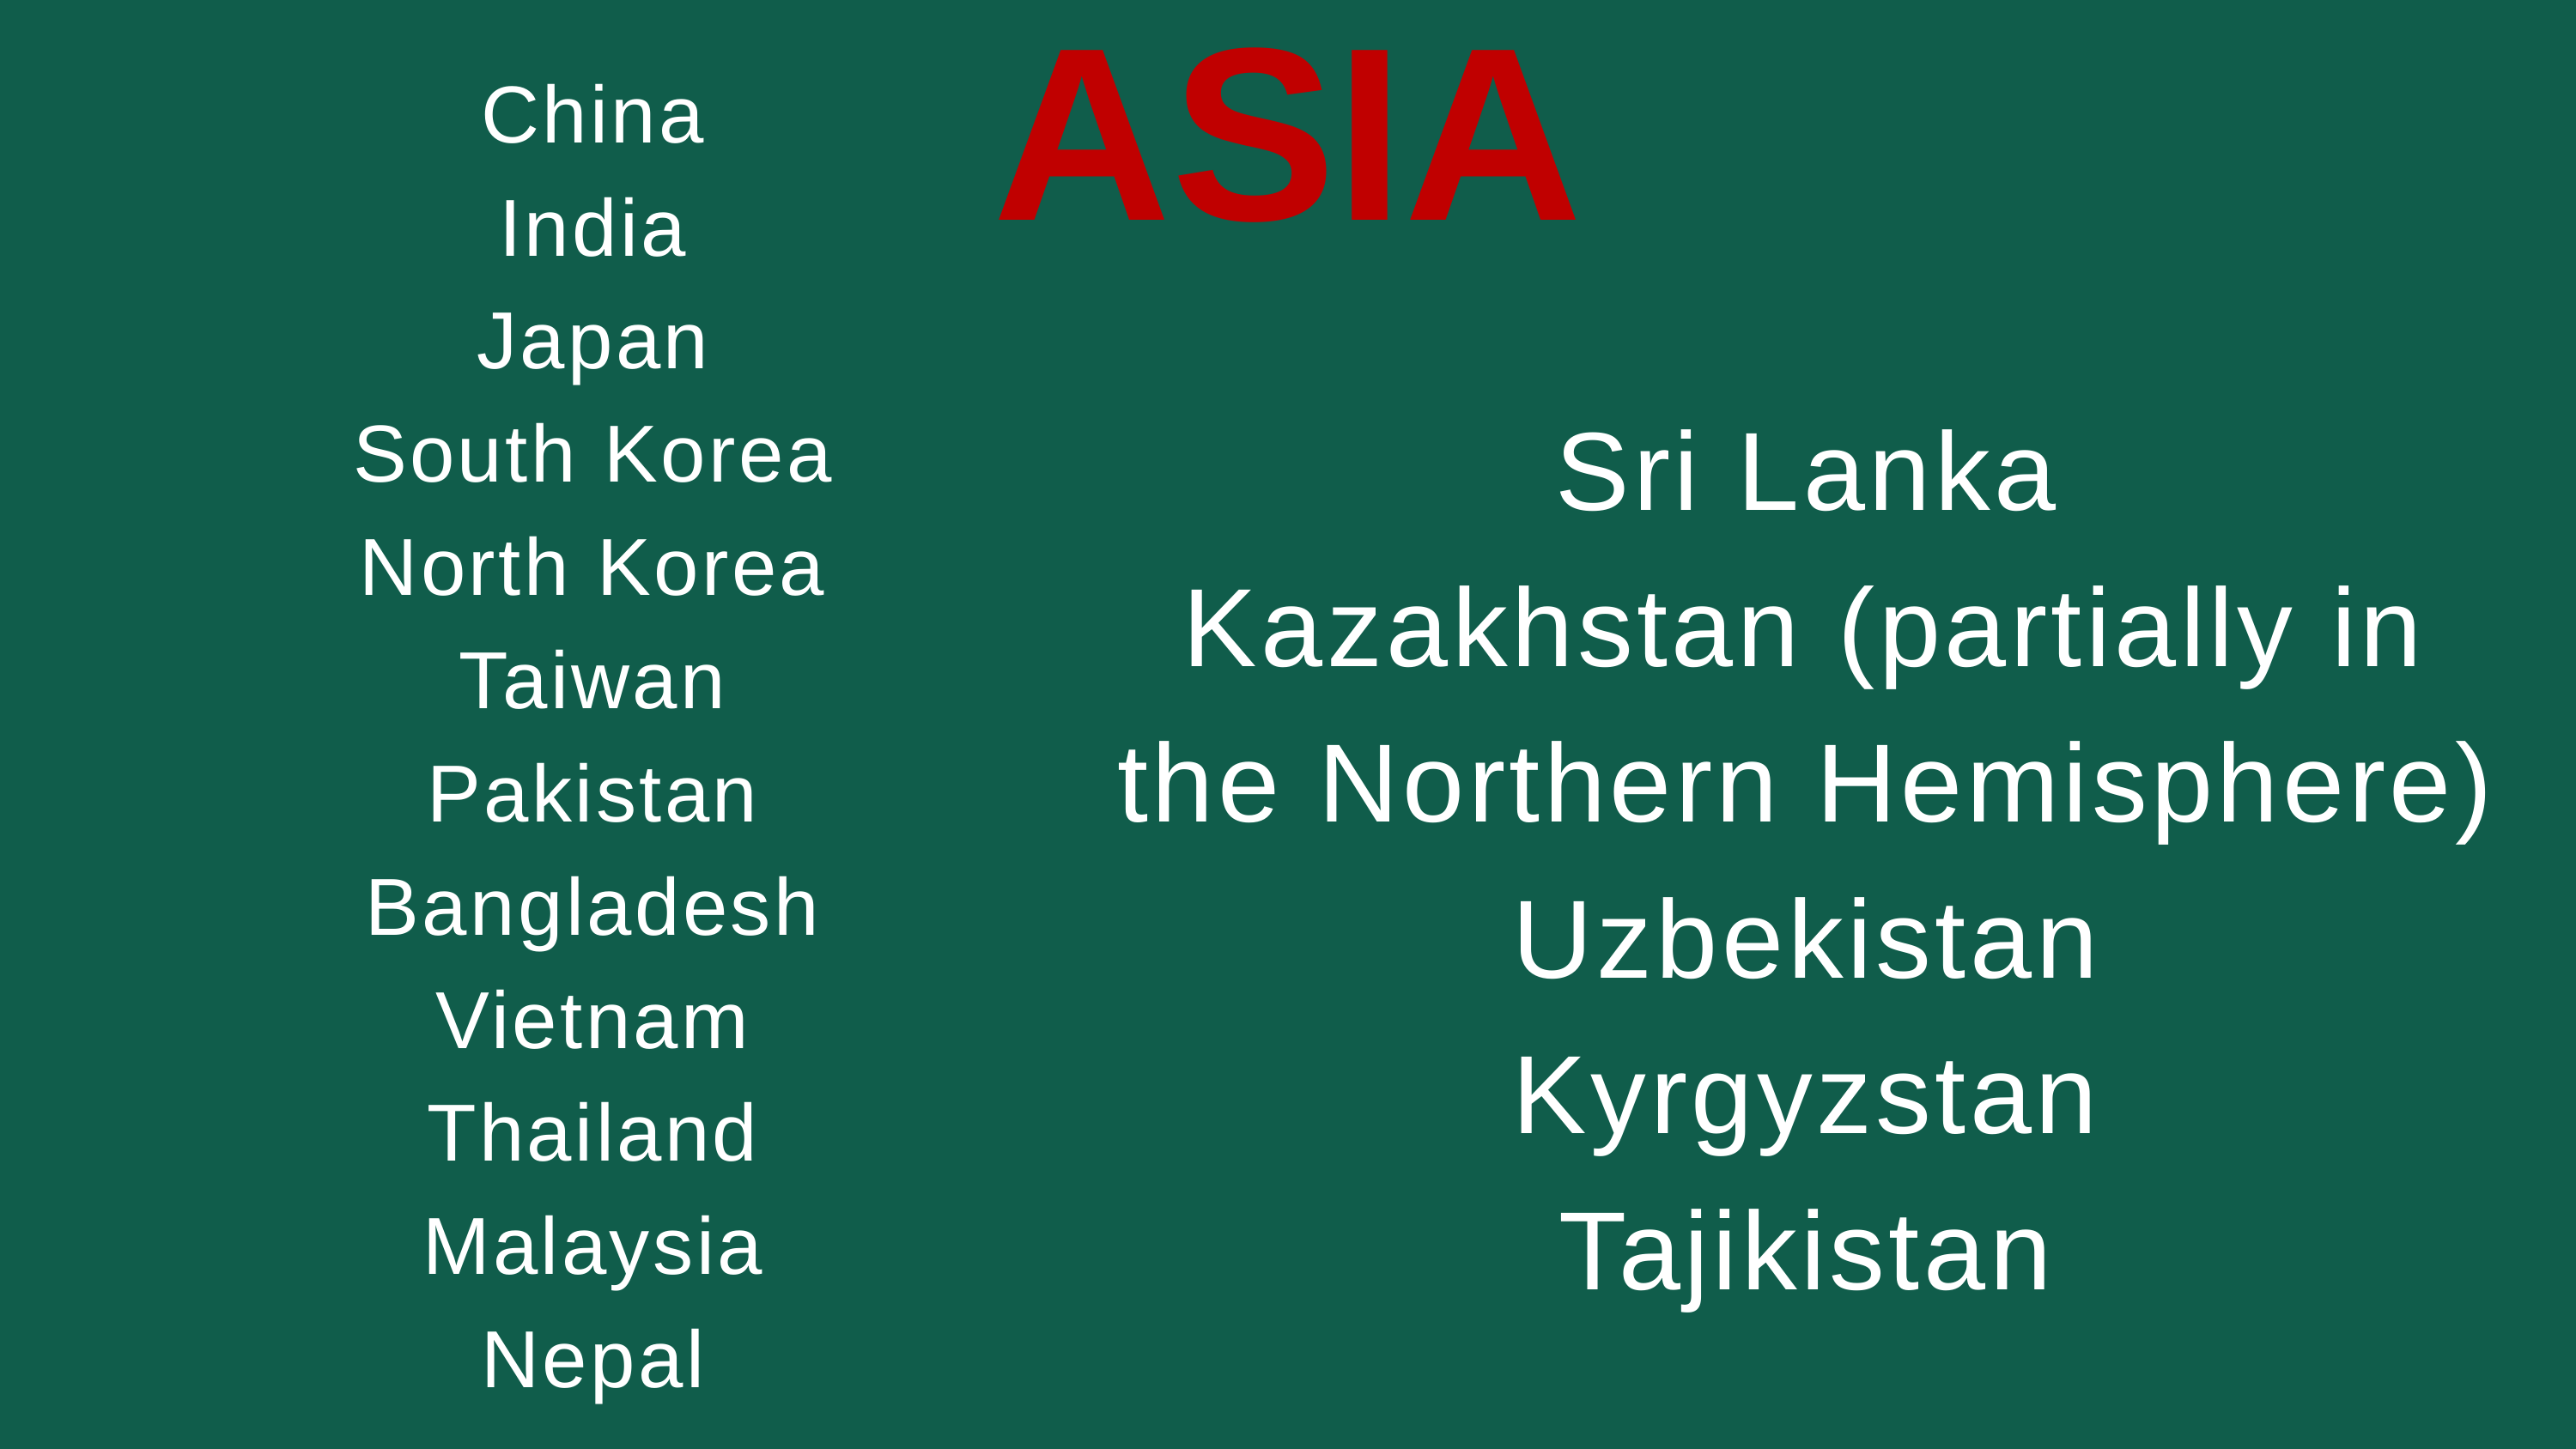

China
India
Japan
South Korea
North Korea
Taiwan
Pakistan
Bangladesh
Vietnam
Thailand
Malaysia
Nepal
ASIA
Sri Lanka
Kazakhstan (partially in the Northern Hemisphere)
Uzbekistan
Kyrgyzstan
Tajikistan